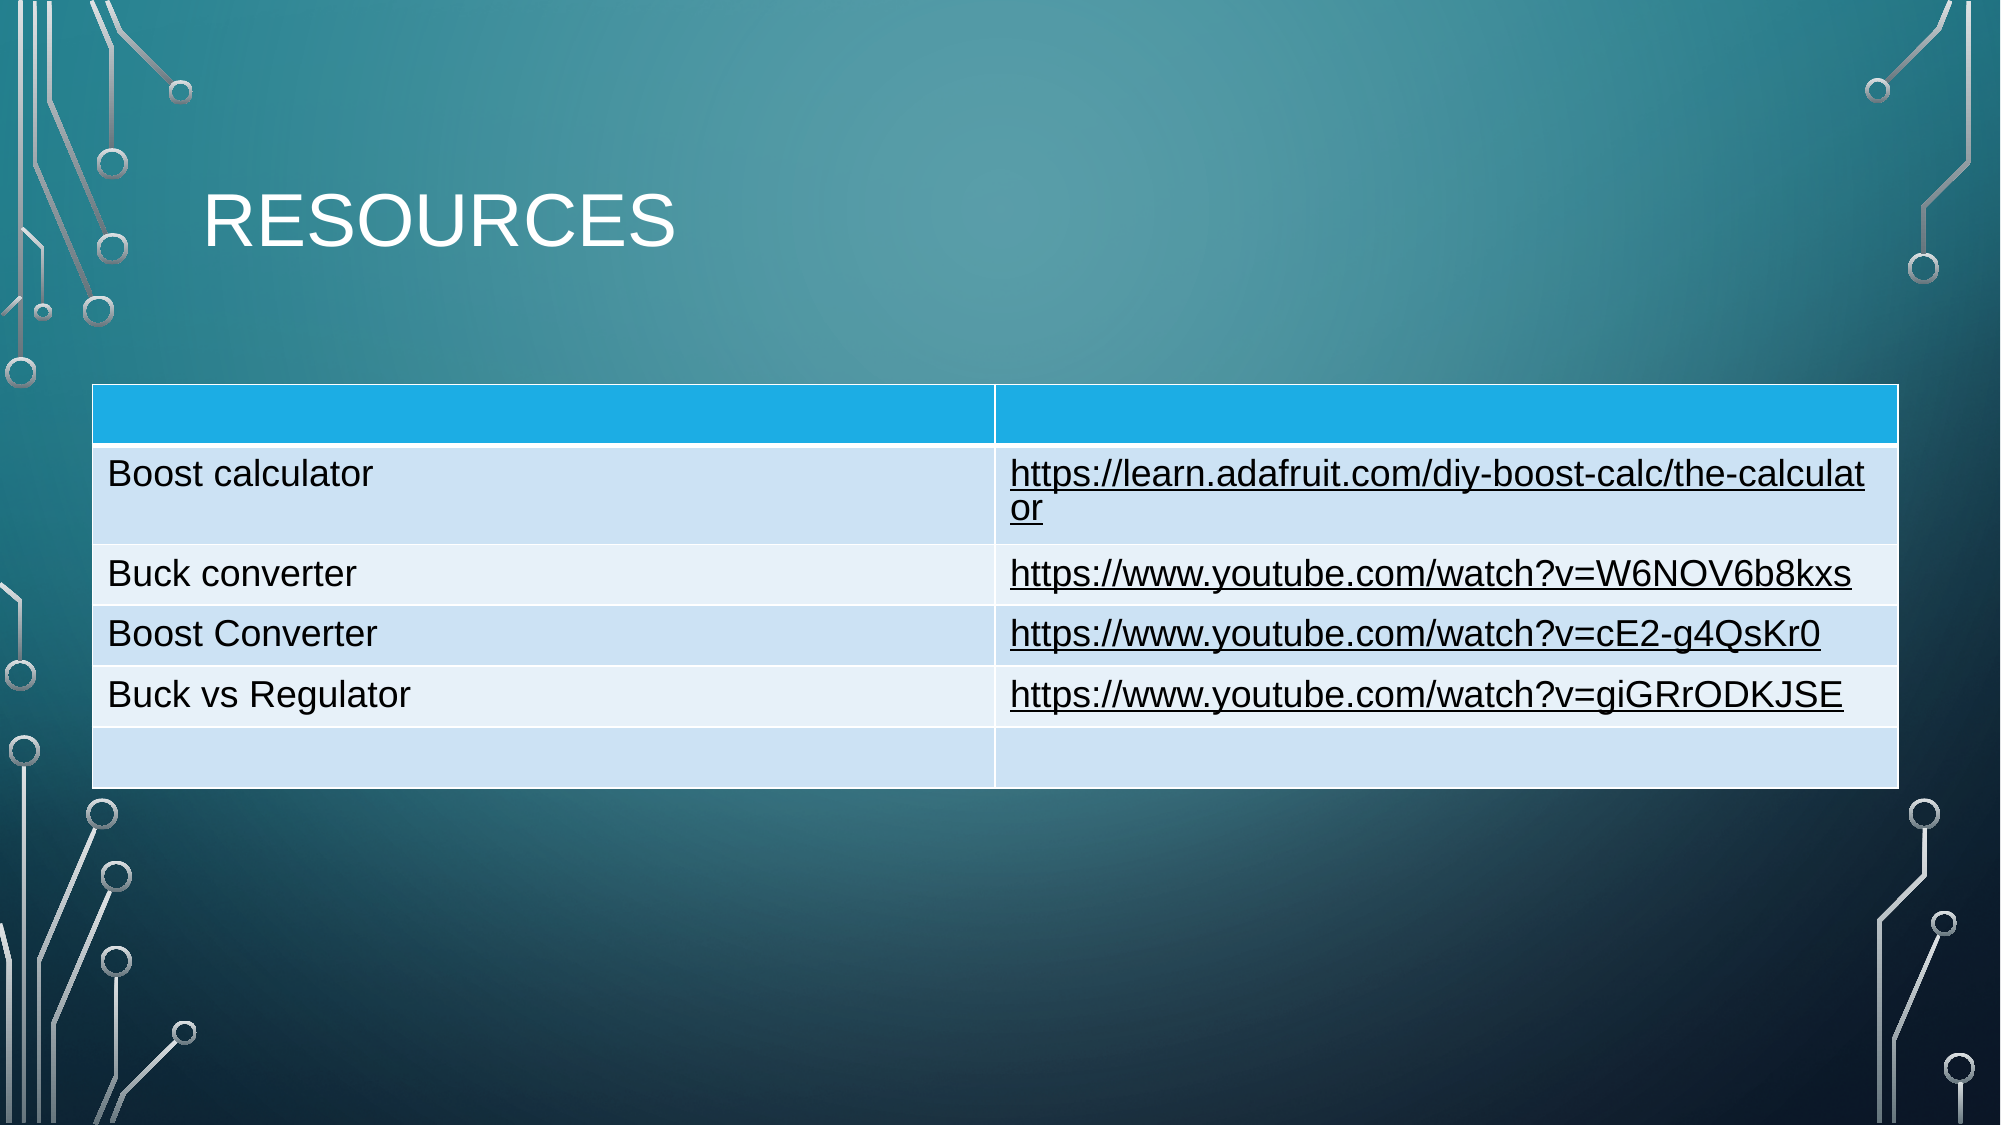

# Resources
|  |  |
| --- | --- |
| Boost calculator | https://learn.adafruit.com/diy-boost-calc/the-calculator |
| Buck converter | https://www.youtube.com/watch?v=W6NOV6b8kxs |
| Boost Converter | https://www.youtube.com/watch?v=cE2-g4QsKr0 |
| Buck vs Regulator | https://www.youtube.com/watch?v=giGRrODKJSE |
|  |  |